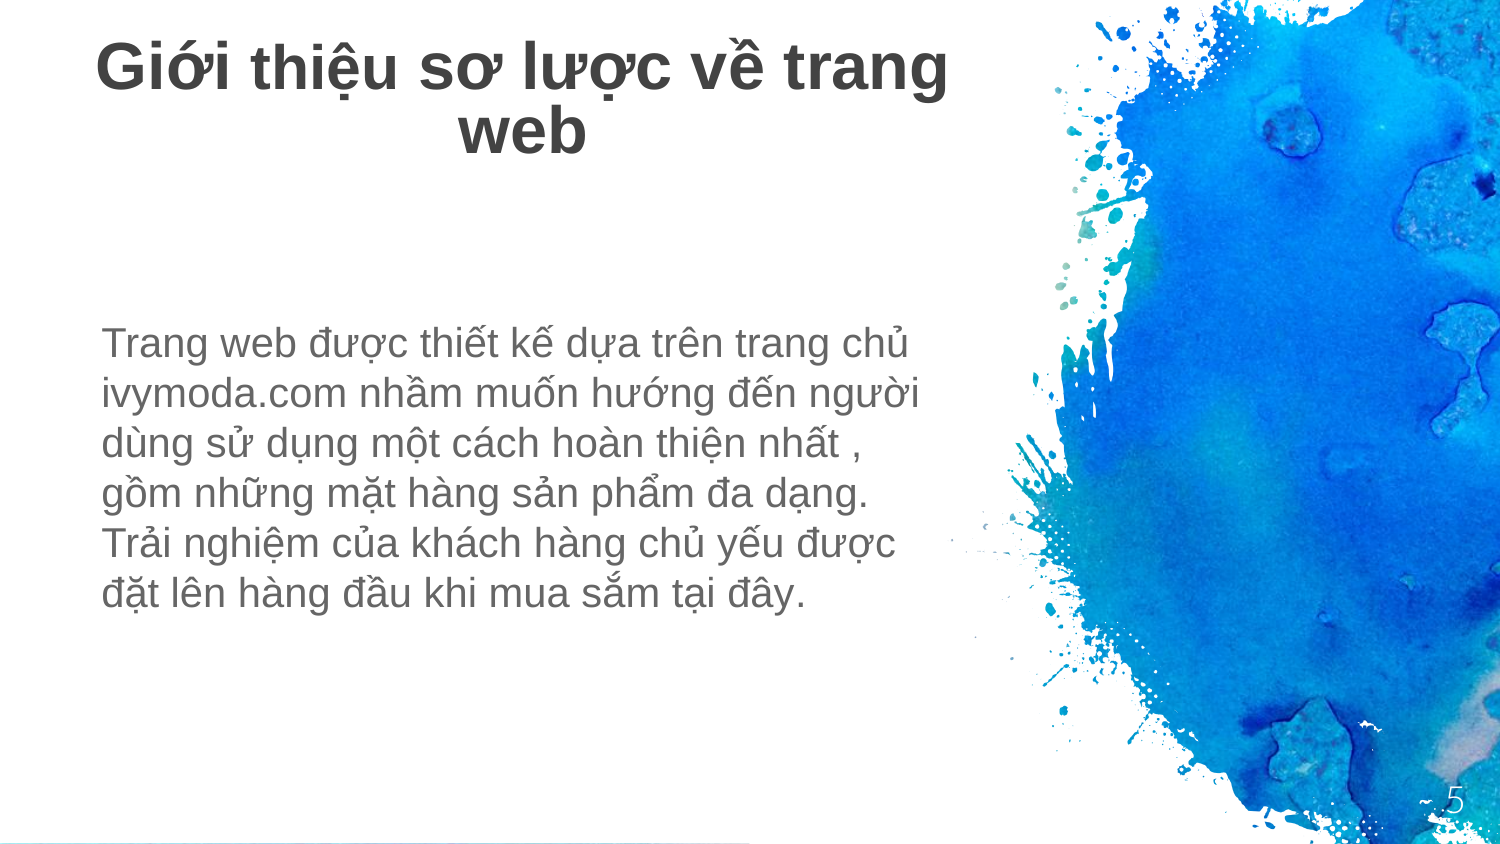

# Giới thiệu sơ lược về trang web
Trang web được thiết kế dựa trên trang chủ ivymoda.com nhầm muốn hướng đến người dùng sử dụng một cách hoàn thiện nhất , gồm những mặt hàng sản phẩm đa dạng. Trải nghiệm của khách hàng chủ yếu được đặt lên hàng đầu khi mua sắm tại đây.

5